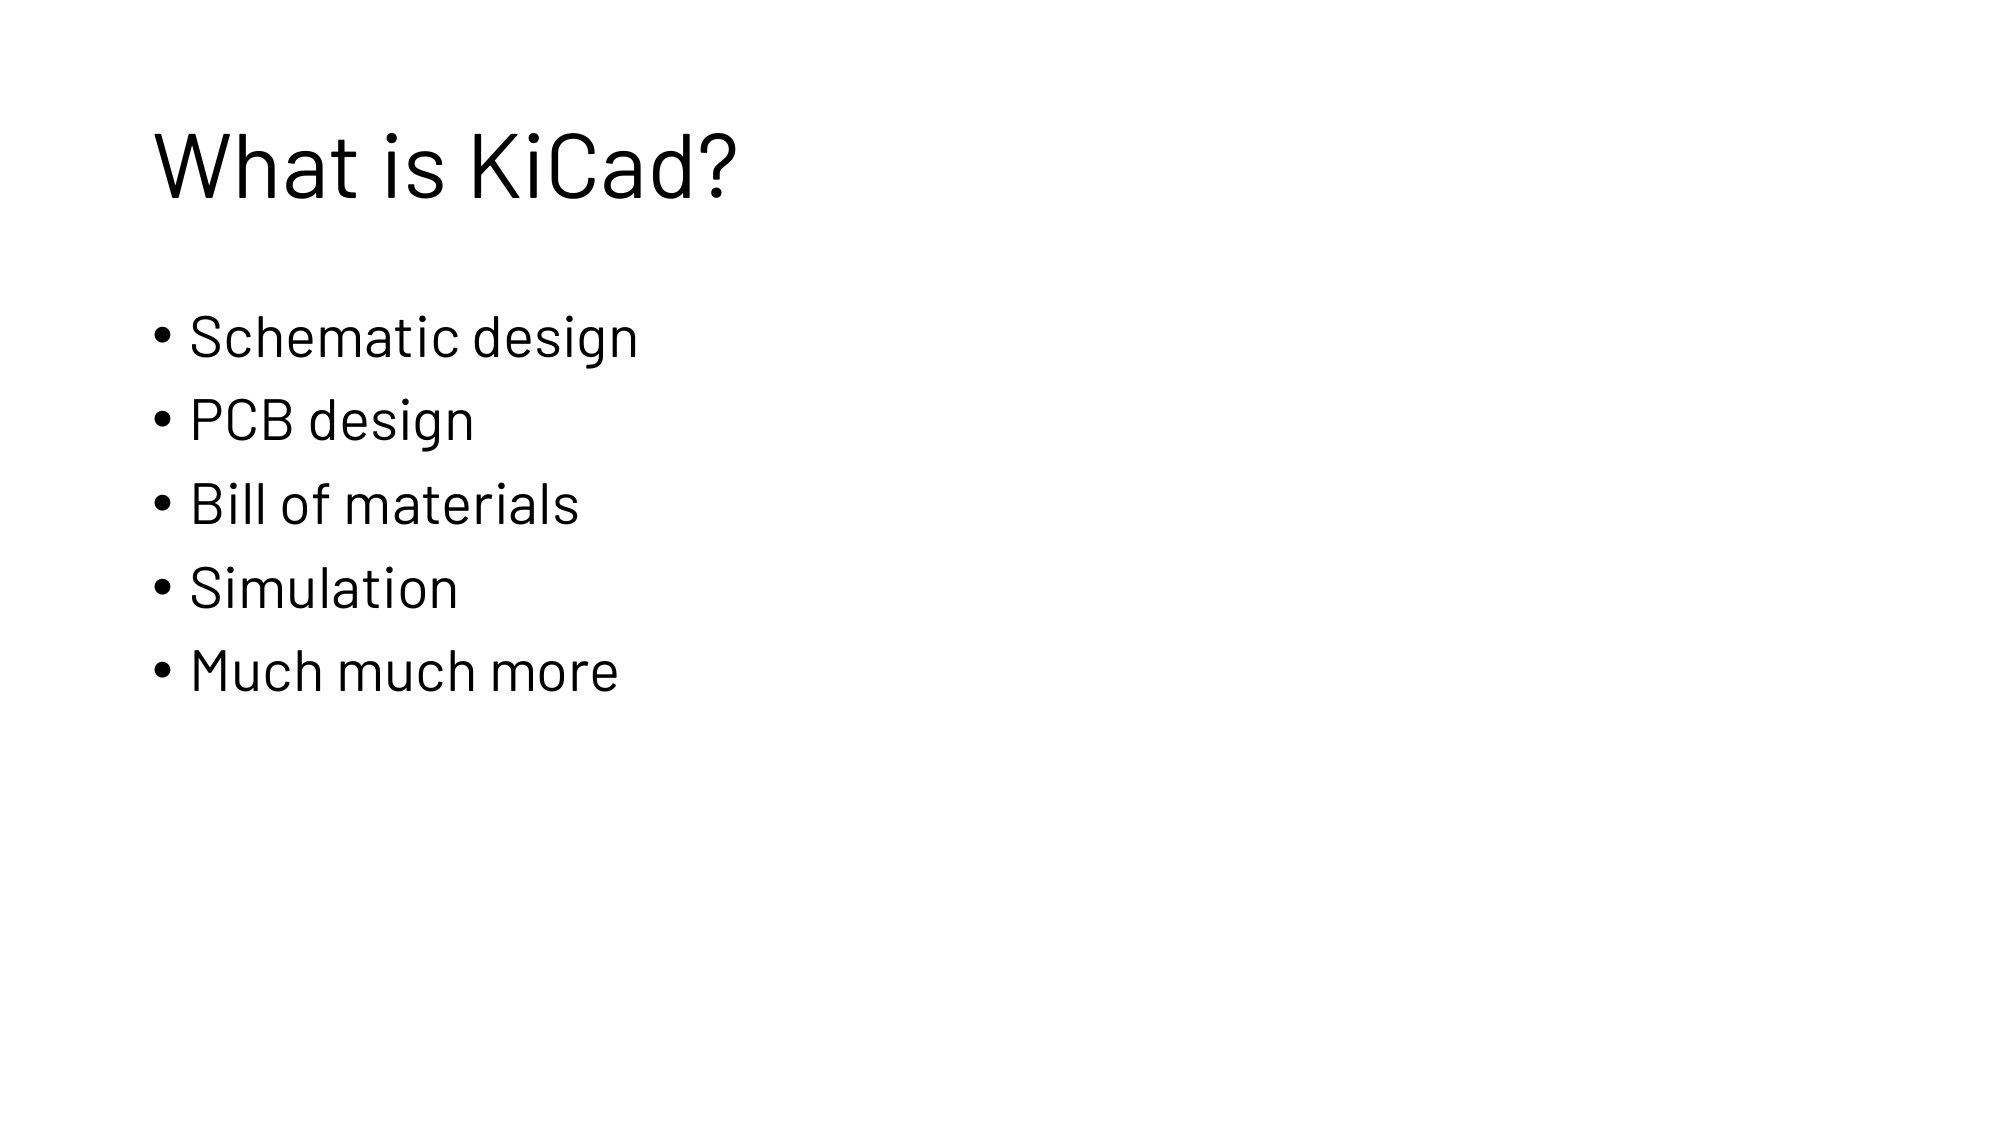

# What is KiCad?
Schematic design
PCB design
Bill of materials
Simulation
Much much more